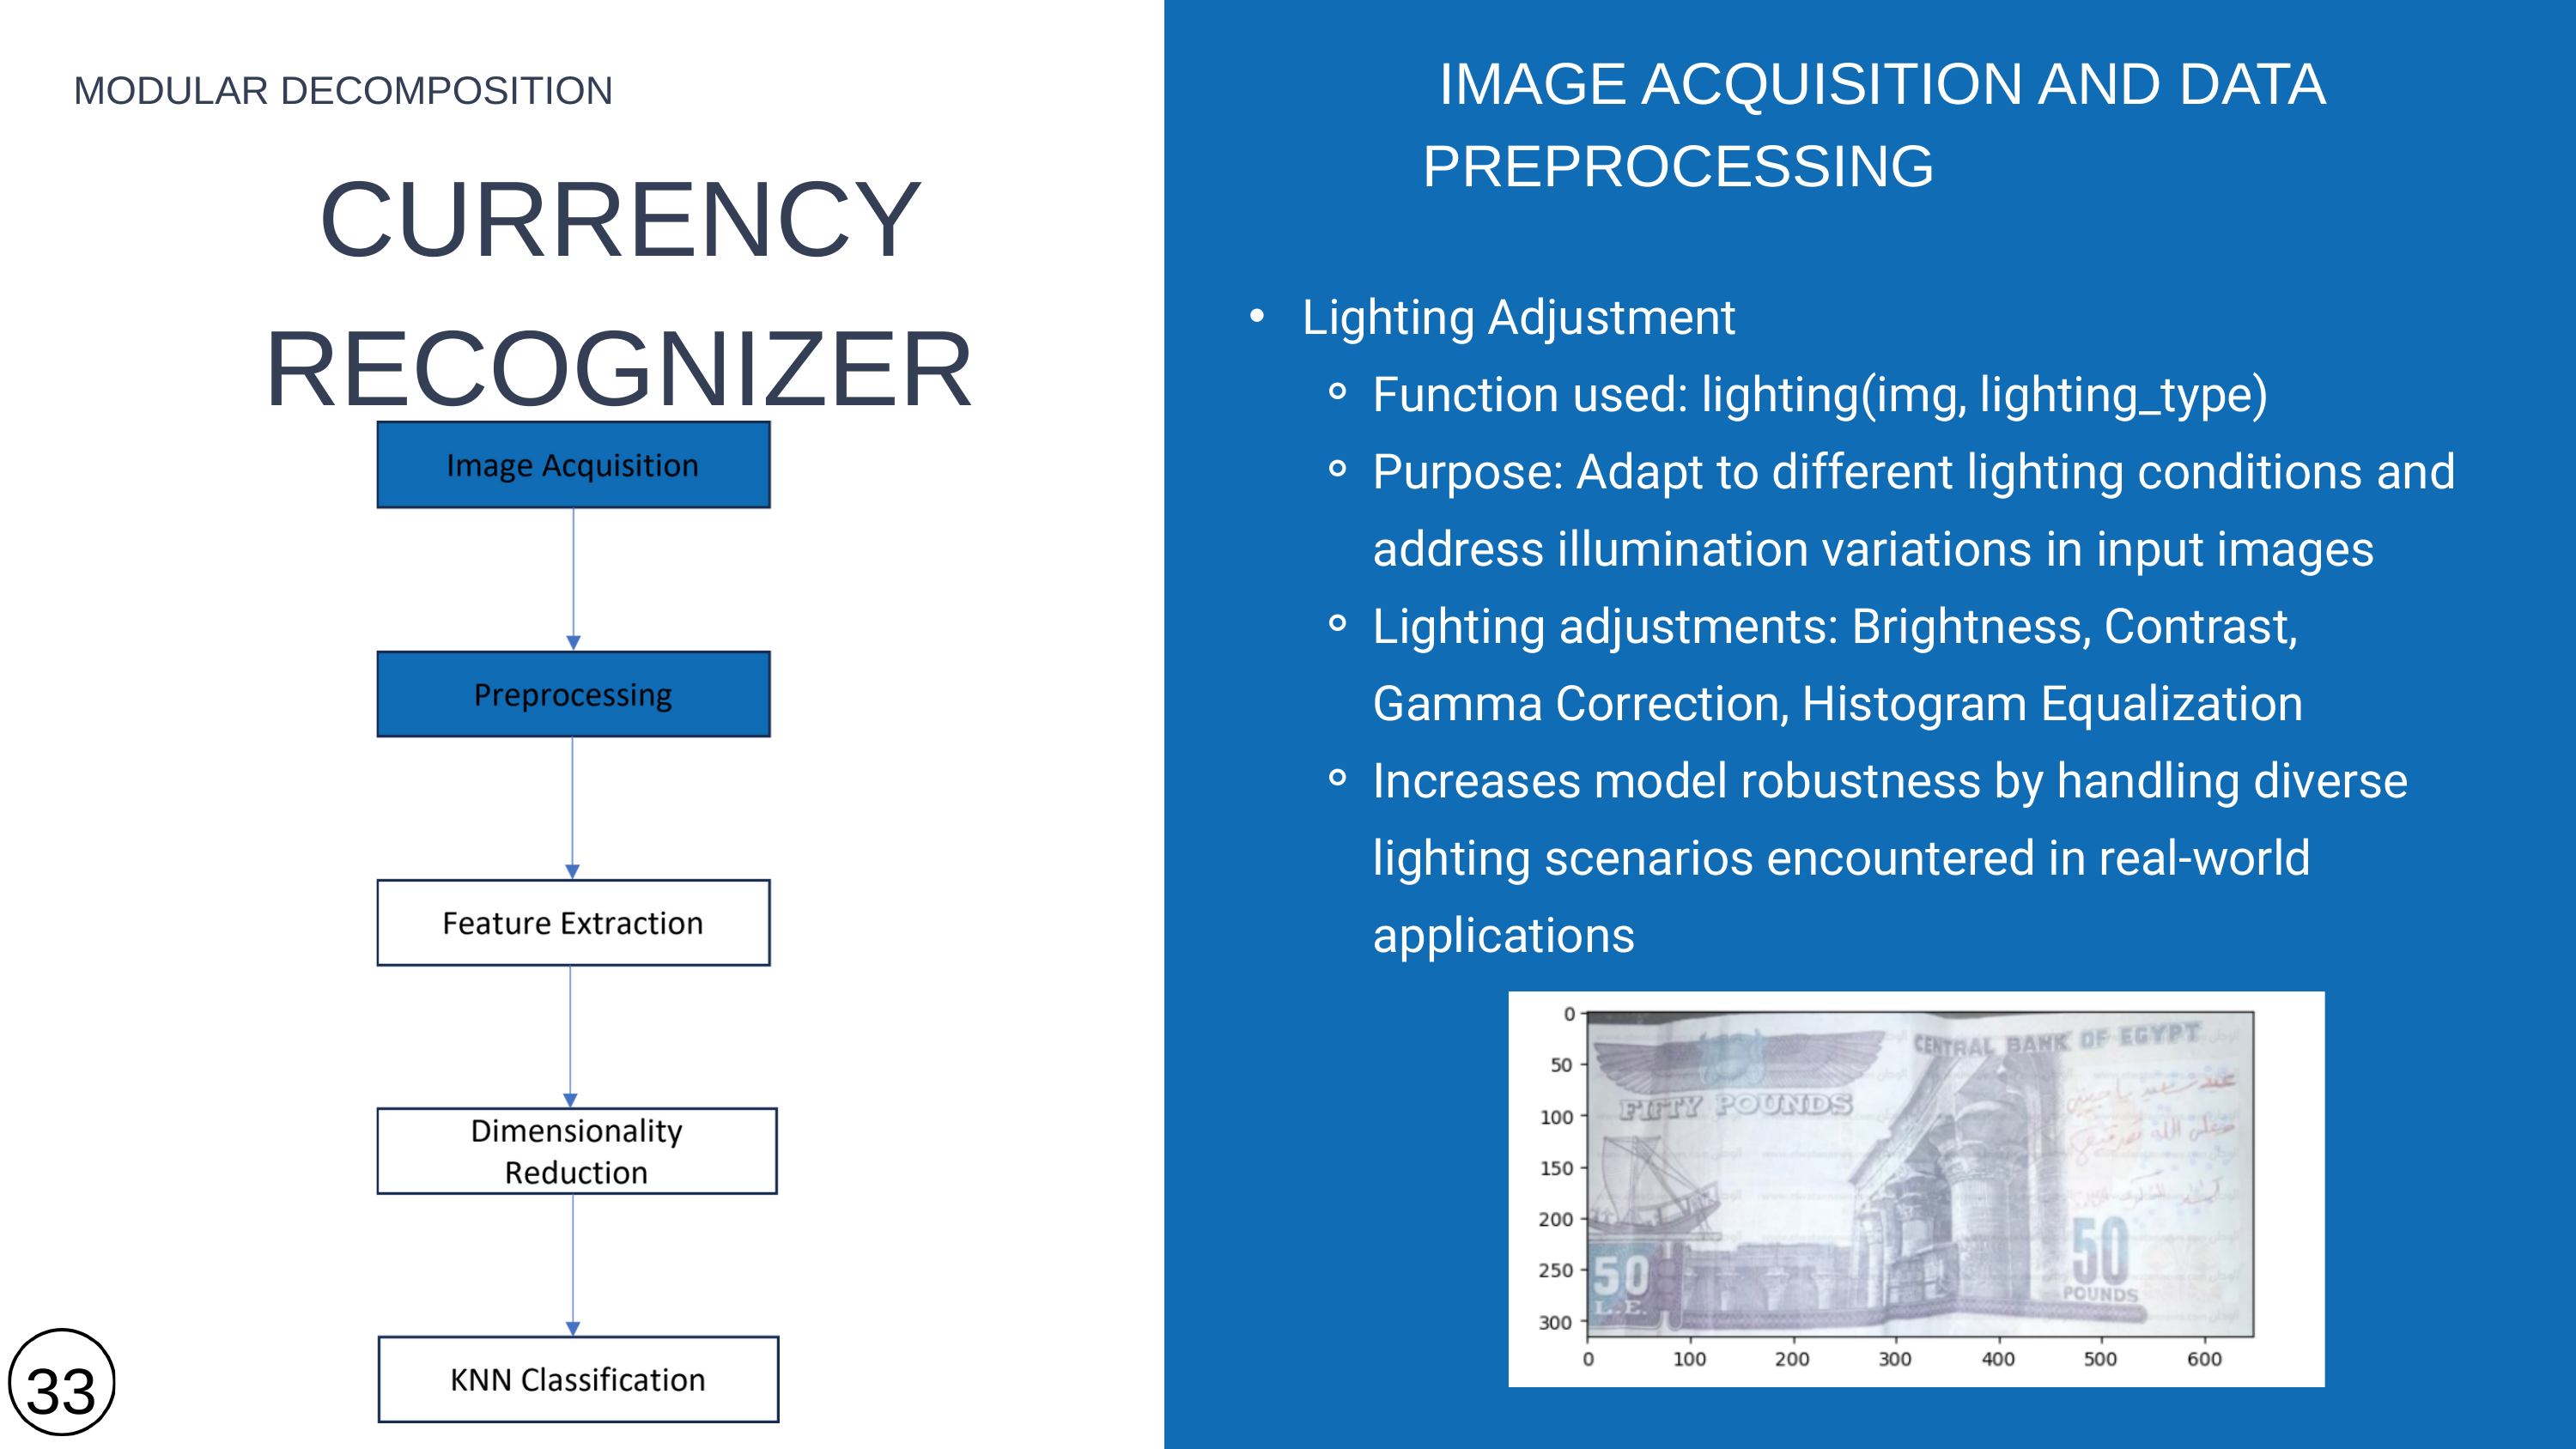

IMAGE ACQUISITION AND DATA PREPROCESSING

MODULAR DECOMPOSITION
CURRENCY RECOGNIZER
 Lighting Adjustment
Function used: lighting(img, lighting_type)
Purpose: Adapt to different lighting conditions and address illumination variations in input images
Lighting adjustments: Brightness, Contrast, Gamma Correction, Histogram Equalization
Increases model robustness by handling diverse lighting scenarios encountered in real-world applications

33